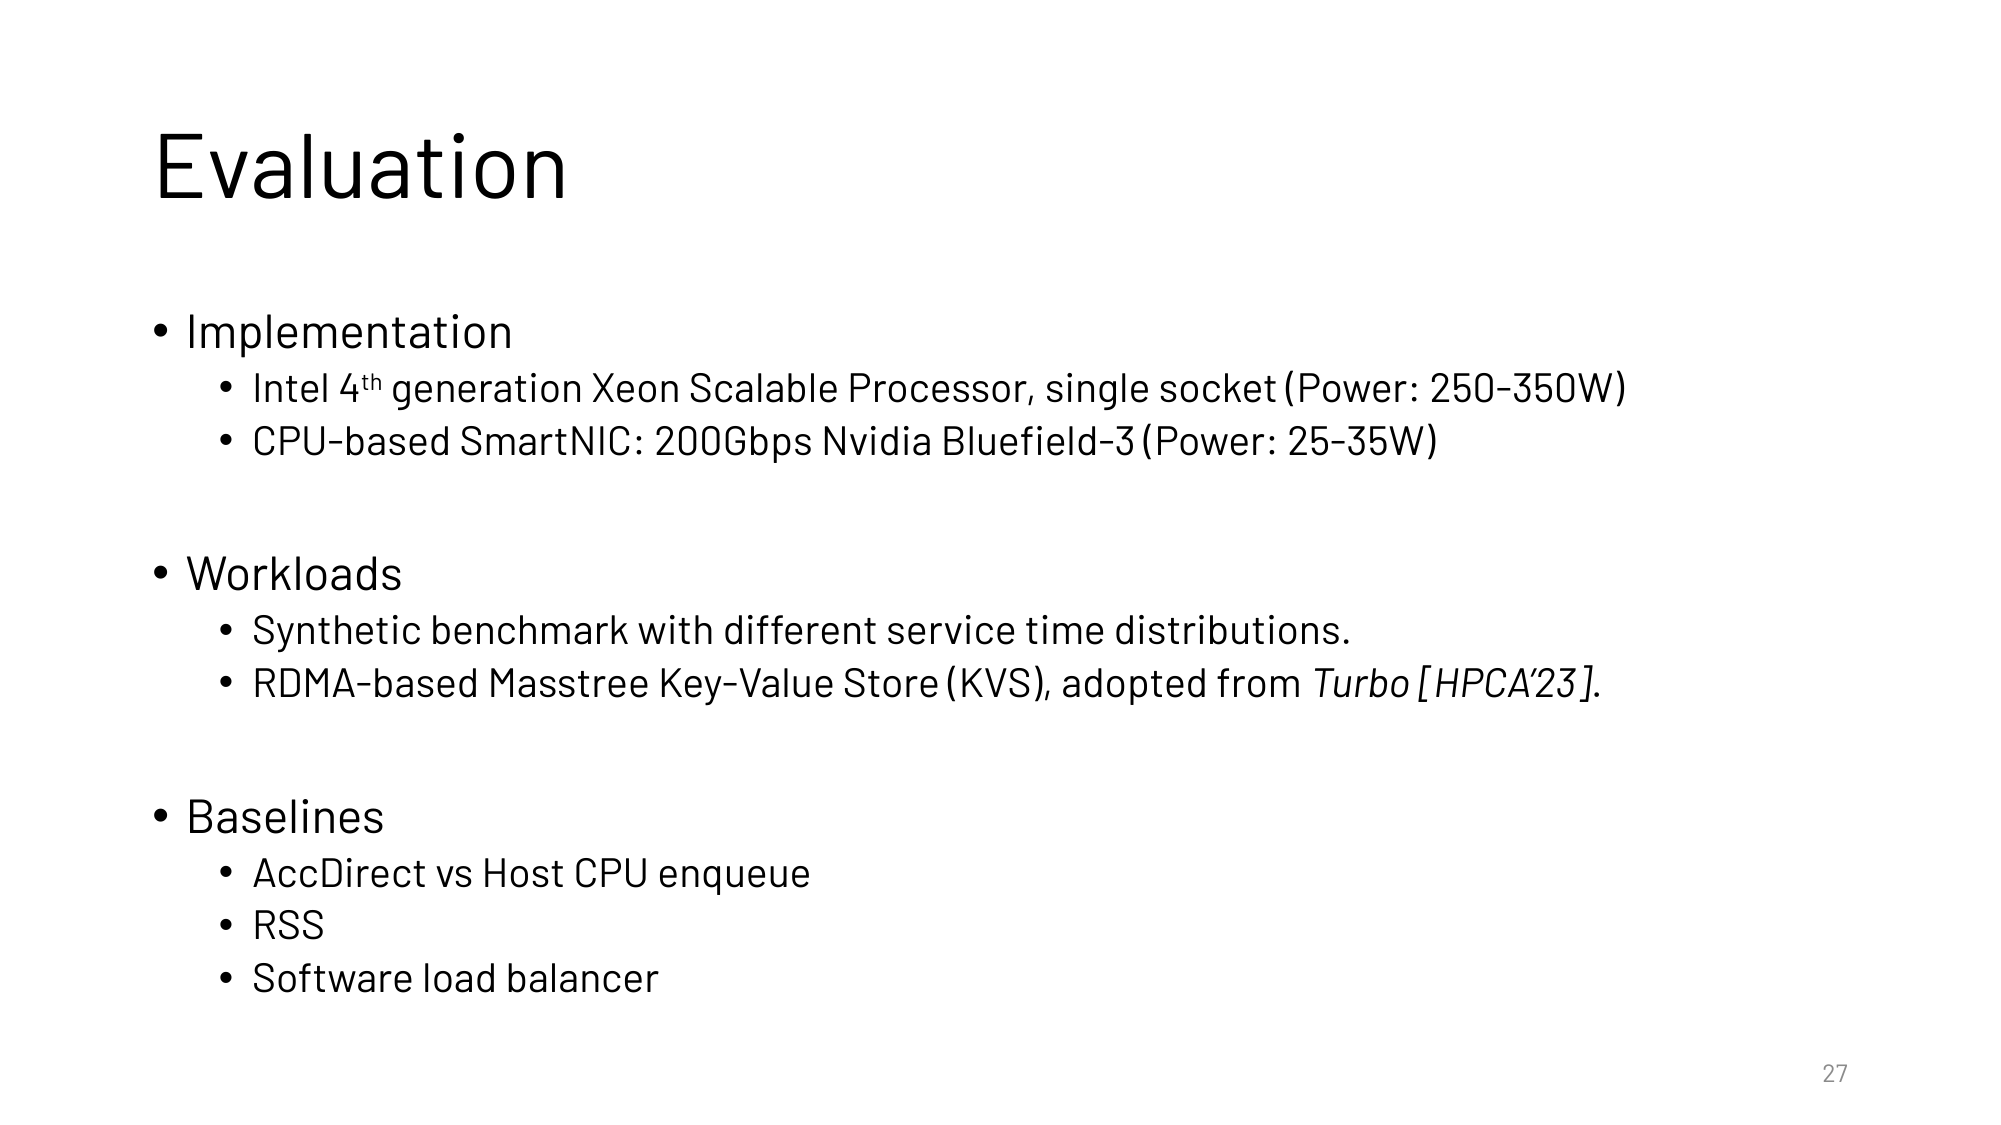

# Evaluation
Implementation
Intel 4th generation Xeon Scalable Processor, single socket (Power: 250-350W)
CPU-based SmartNIC: 200Gbps Nvidia Bluefield-3 (Power: 25-35W)

Workloads
Synthetic benchmark with different service time distributions.
RDMA-based Masstree Key-Value Store (KVS), adopted from Turbo [HPCA’23].

Baselines
AccDirect vs Host CPU enqueue
RSS
Software load balancer
27